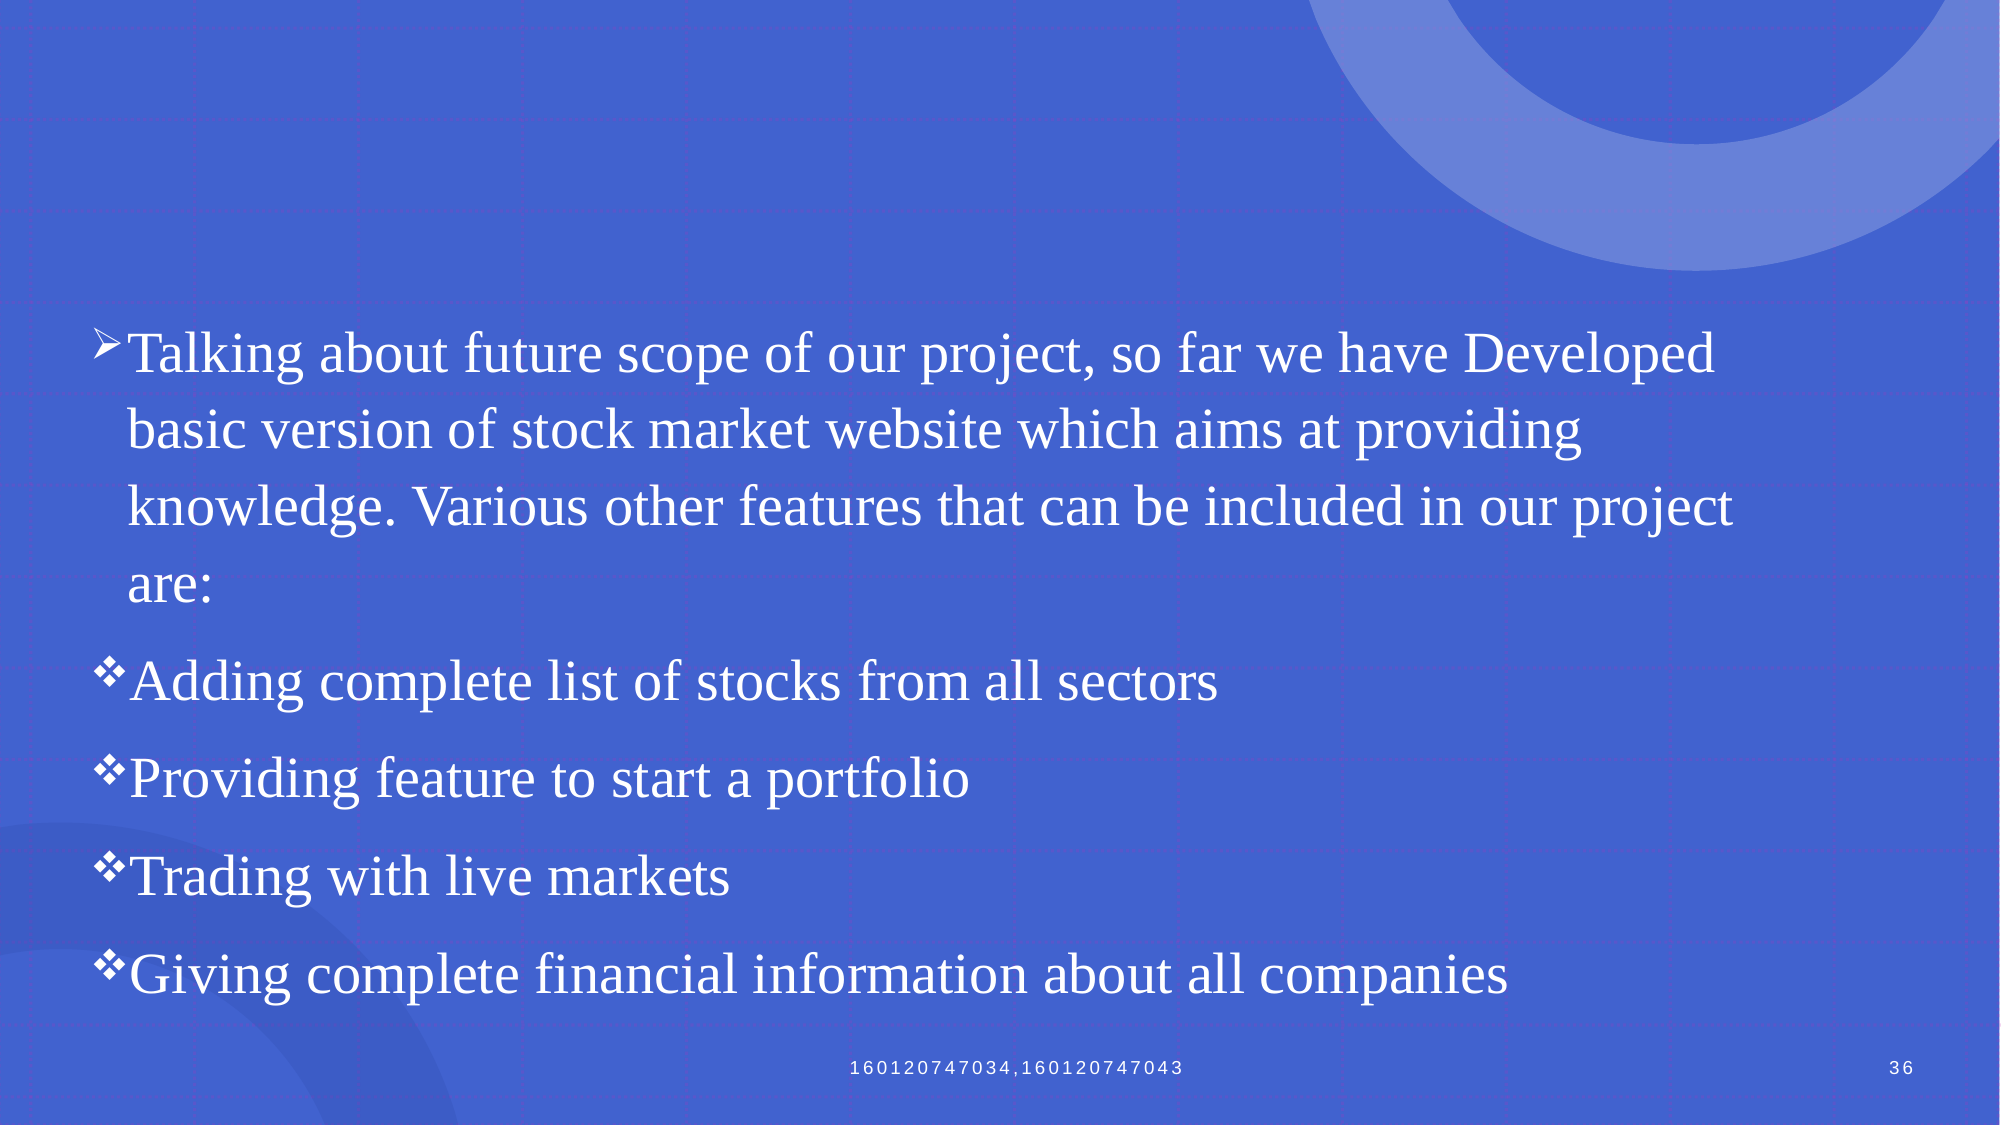

#
Talking about future scope of our project, so far we have Developed basic version of stock market website which aims at providing knowledge. Various other features that can be included in our project are:
Adding complete list of stocks from all sectors
Providing feature to start a portfolio
Trading with live markets
Giving complete financial information about all companies
160120747034,160120747043
36